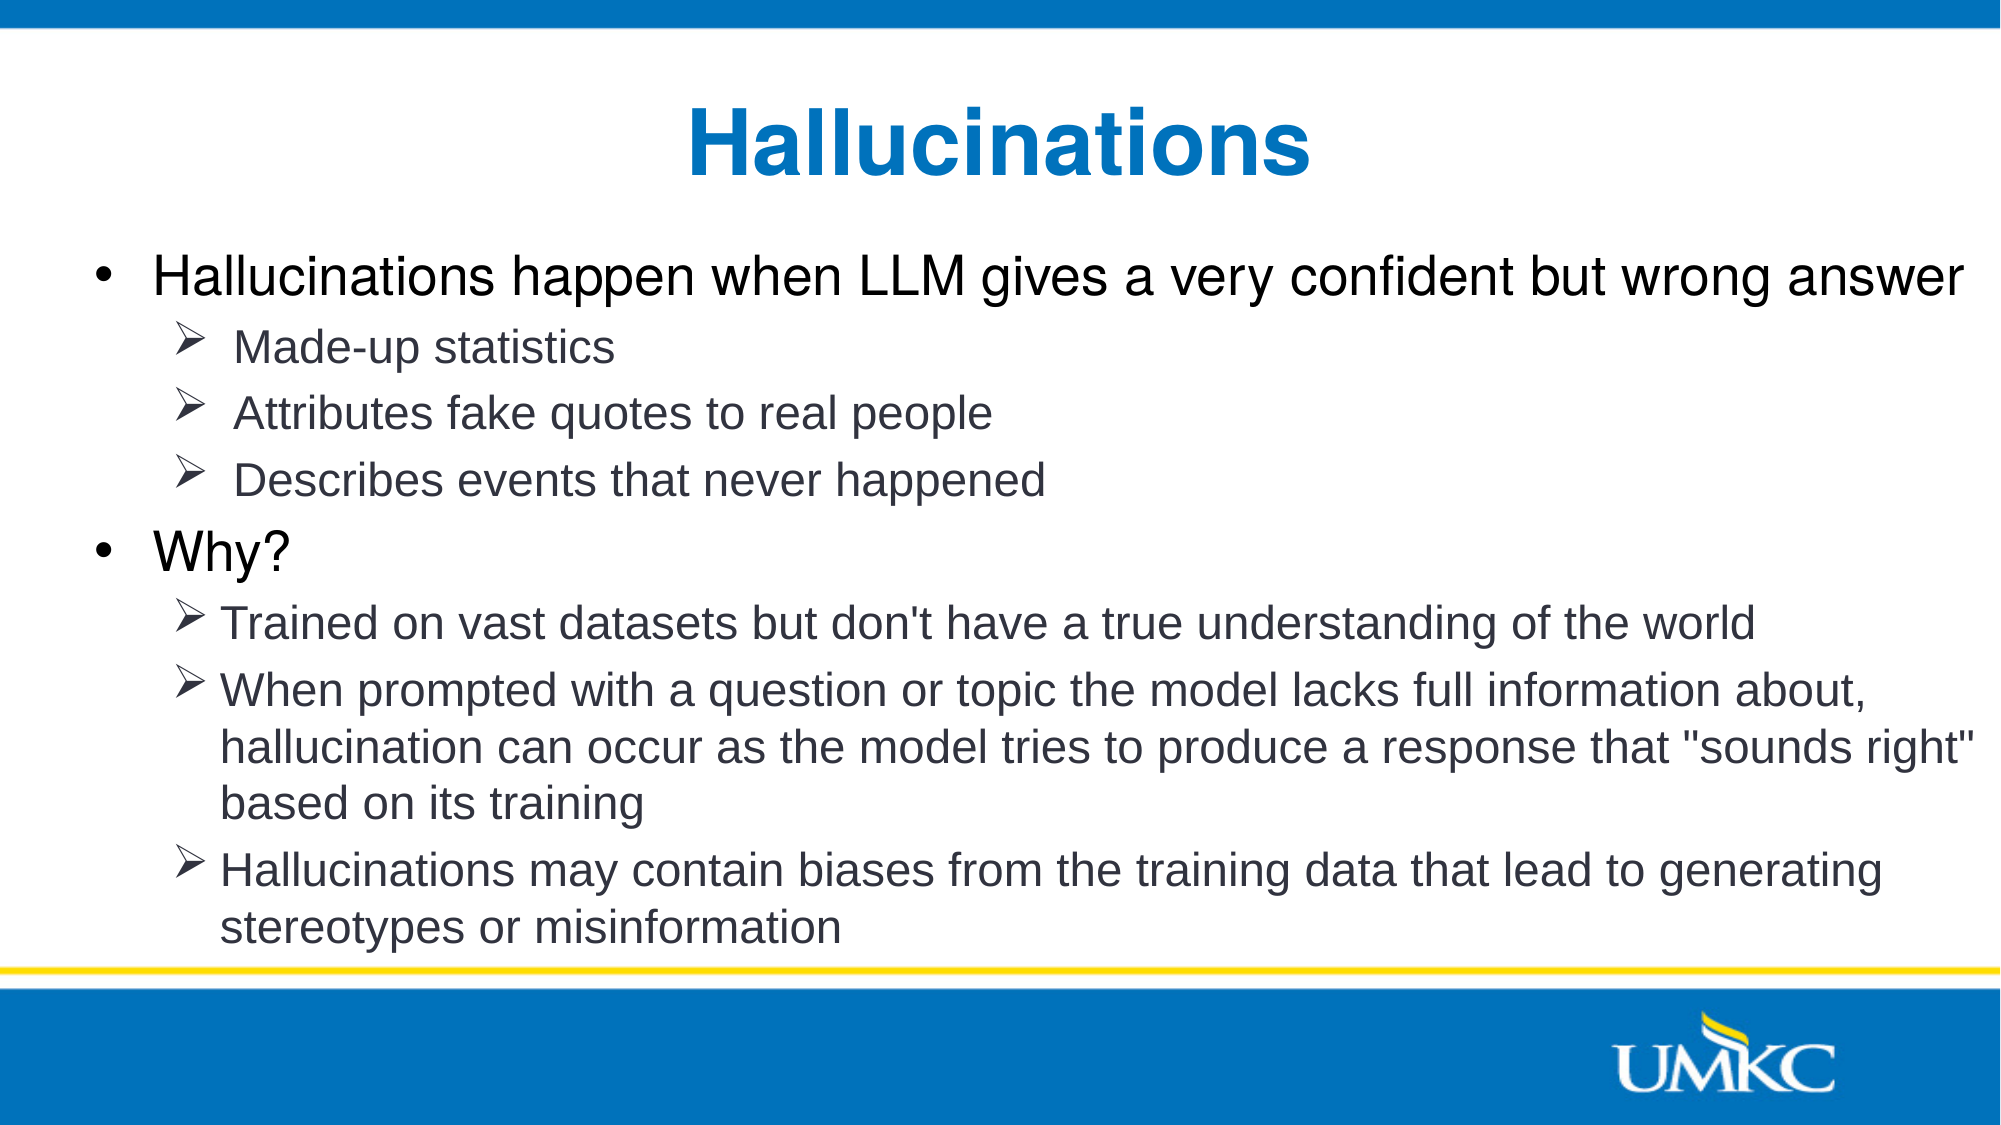

# Hallucinations
Hallucinations happen when LLM gives a very confident but wrong answer
 Made-up statistics
 Attributes fake quotes to real people
 Describes events that never happened
Why?
Trained on vast datasets but don't have a true understanding of the world
When prompted with a question or topic the model lacks full information about, hallucination can occur as the model tries to produce a response that "sounds right" based on its training
Hallucinations may contain biases from the training data that lead to generating stereotypes or misinformation